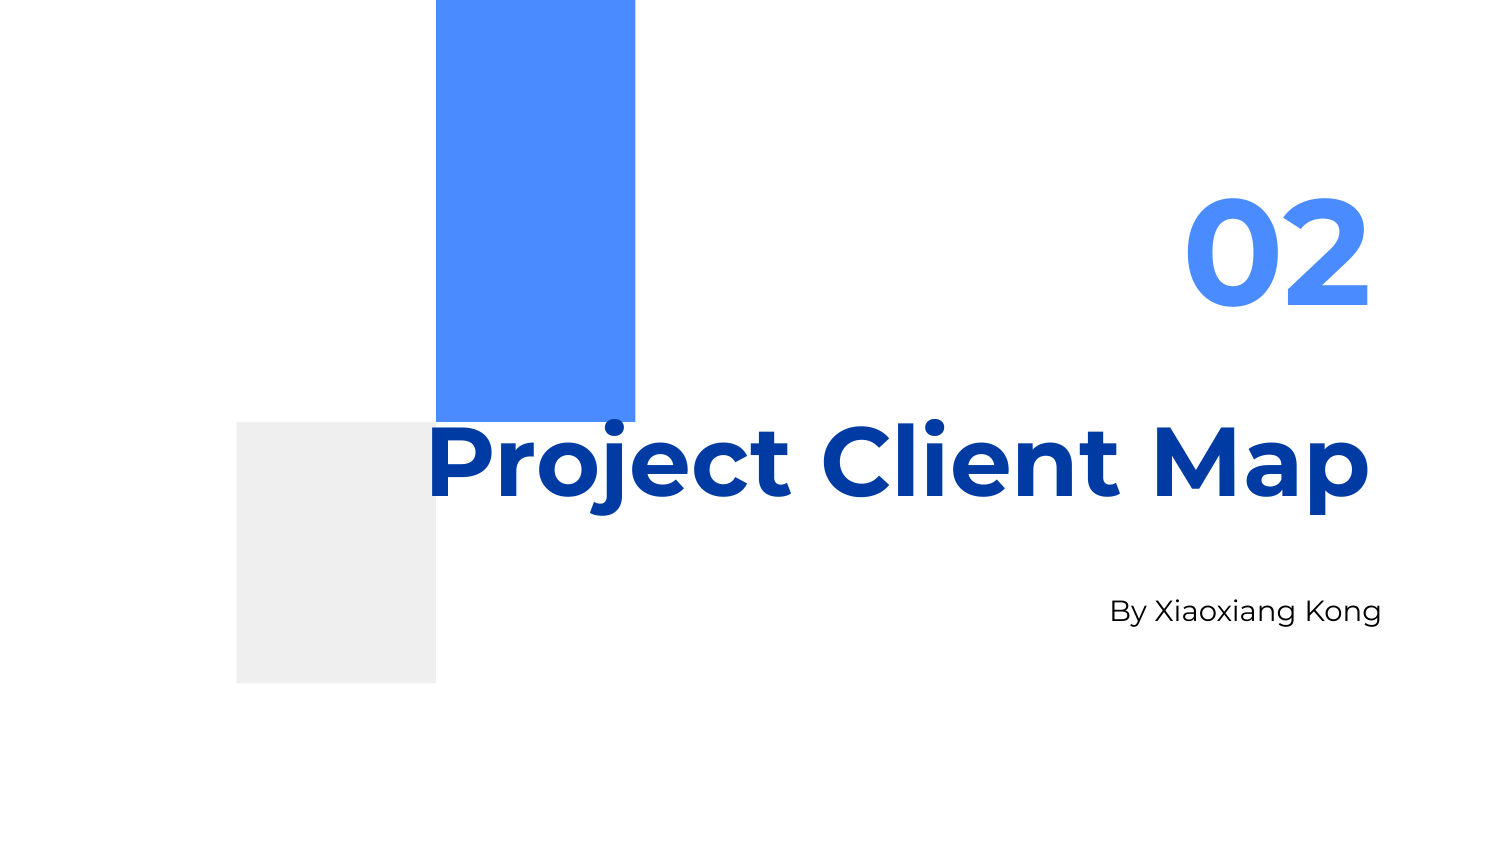

02
# Project Client Map
By Xiaoxiang Kong